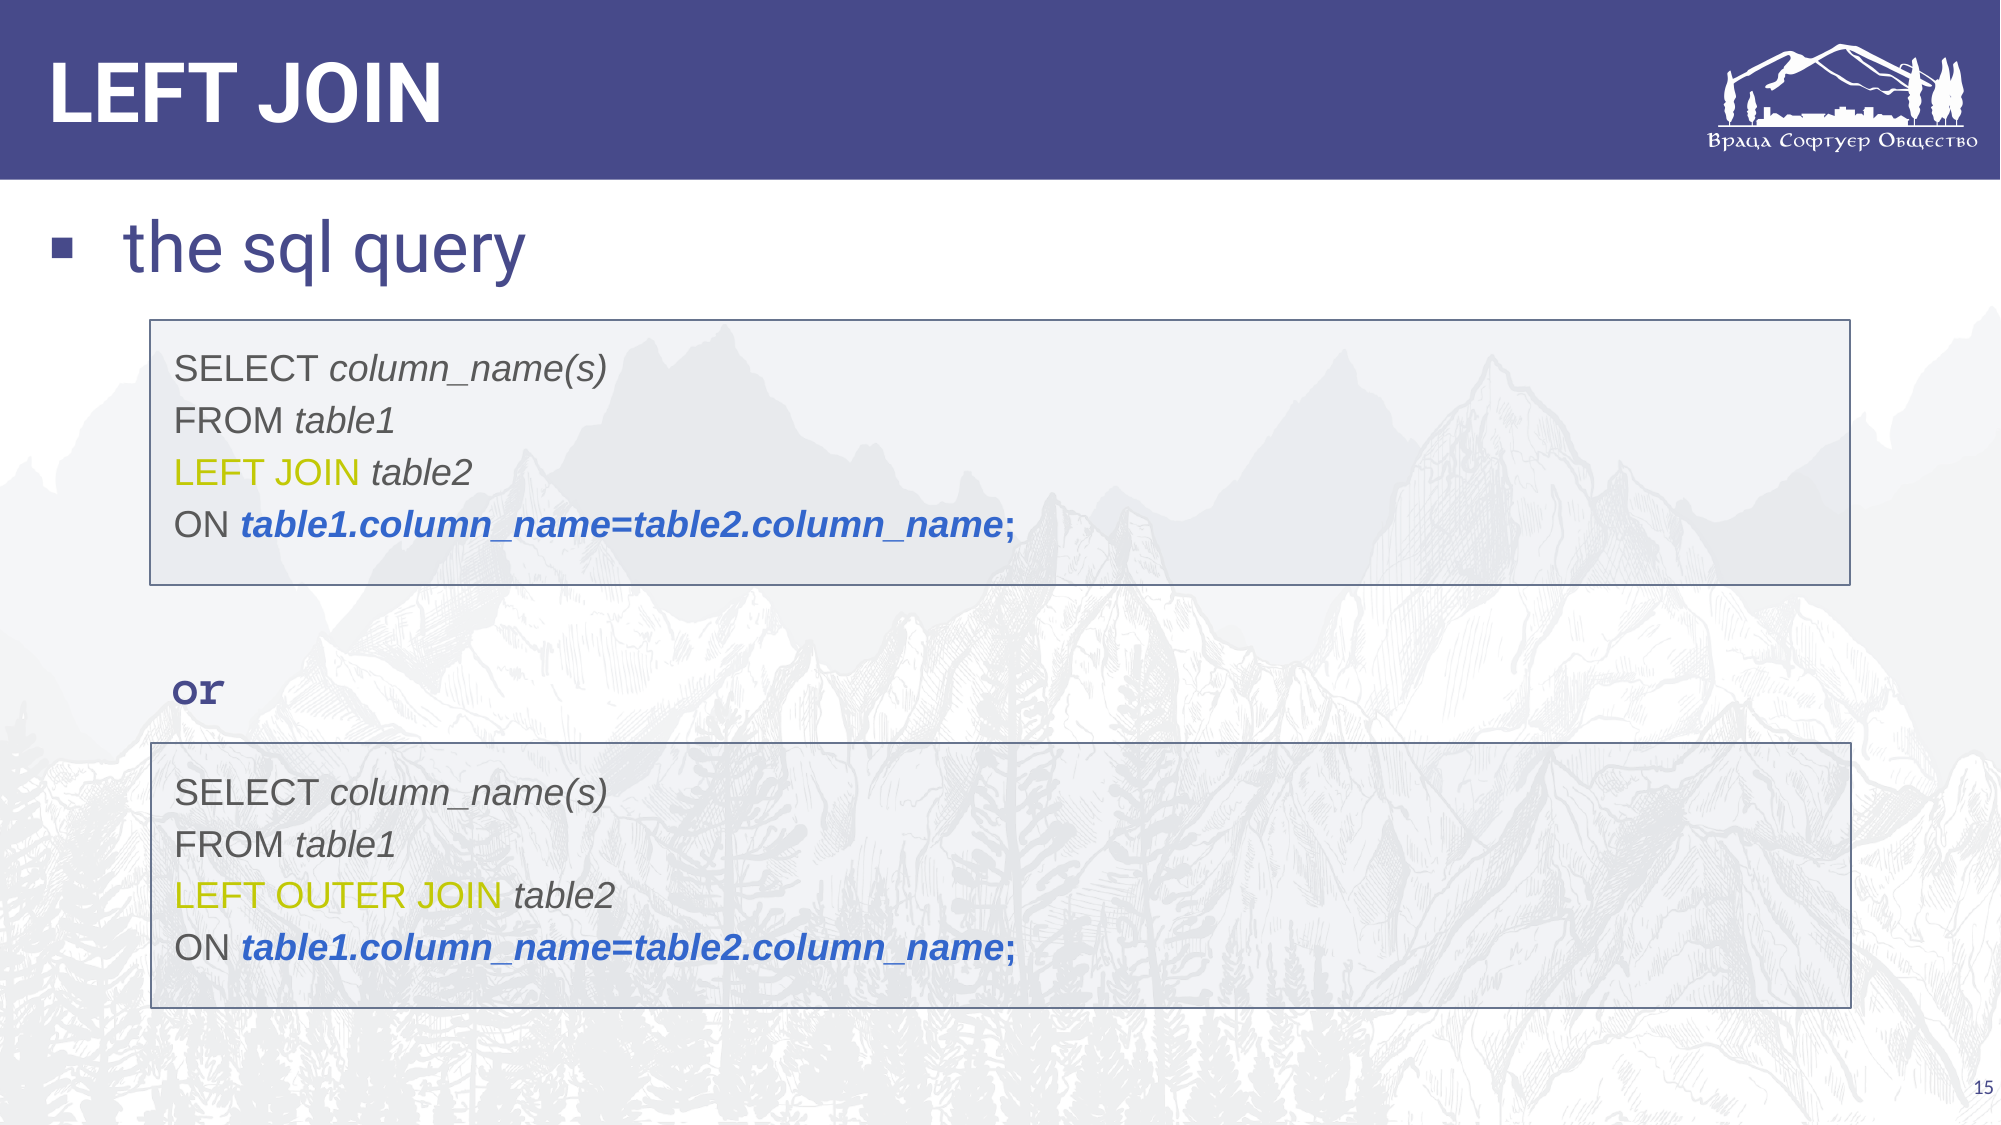

# LEFT JOIN
the sql query

SELECT column_name(s)
FROM table1
LEFT JOIN table2
ON table1.column_name=table2.column_name;

or
SELECT column_name(s)
FROM table1
LEFT OUTER JOIN table2
ON table1.column_name=table2.column_name;

15